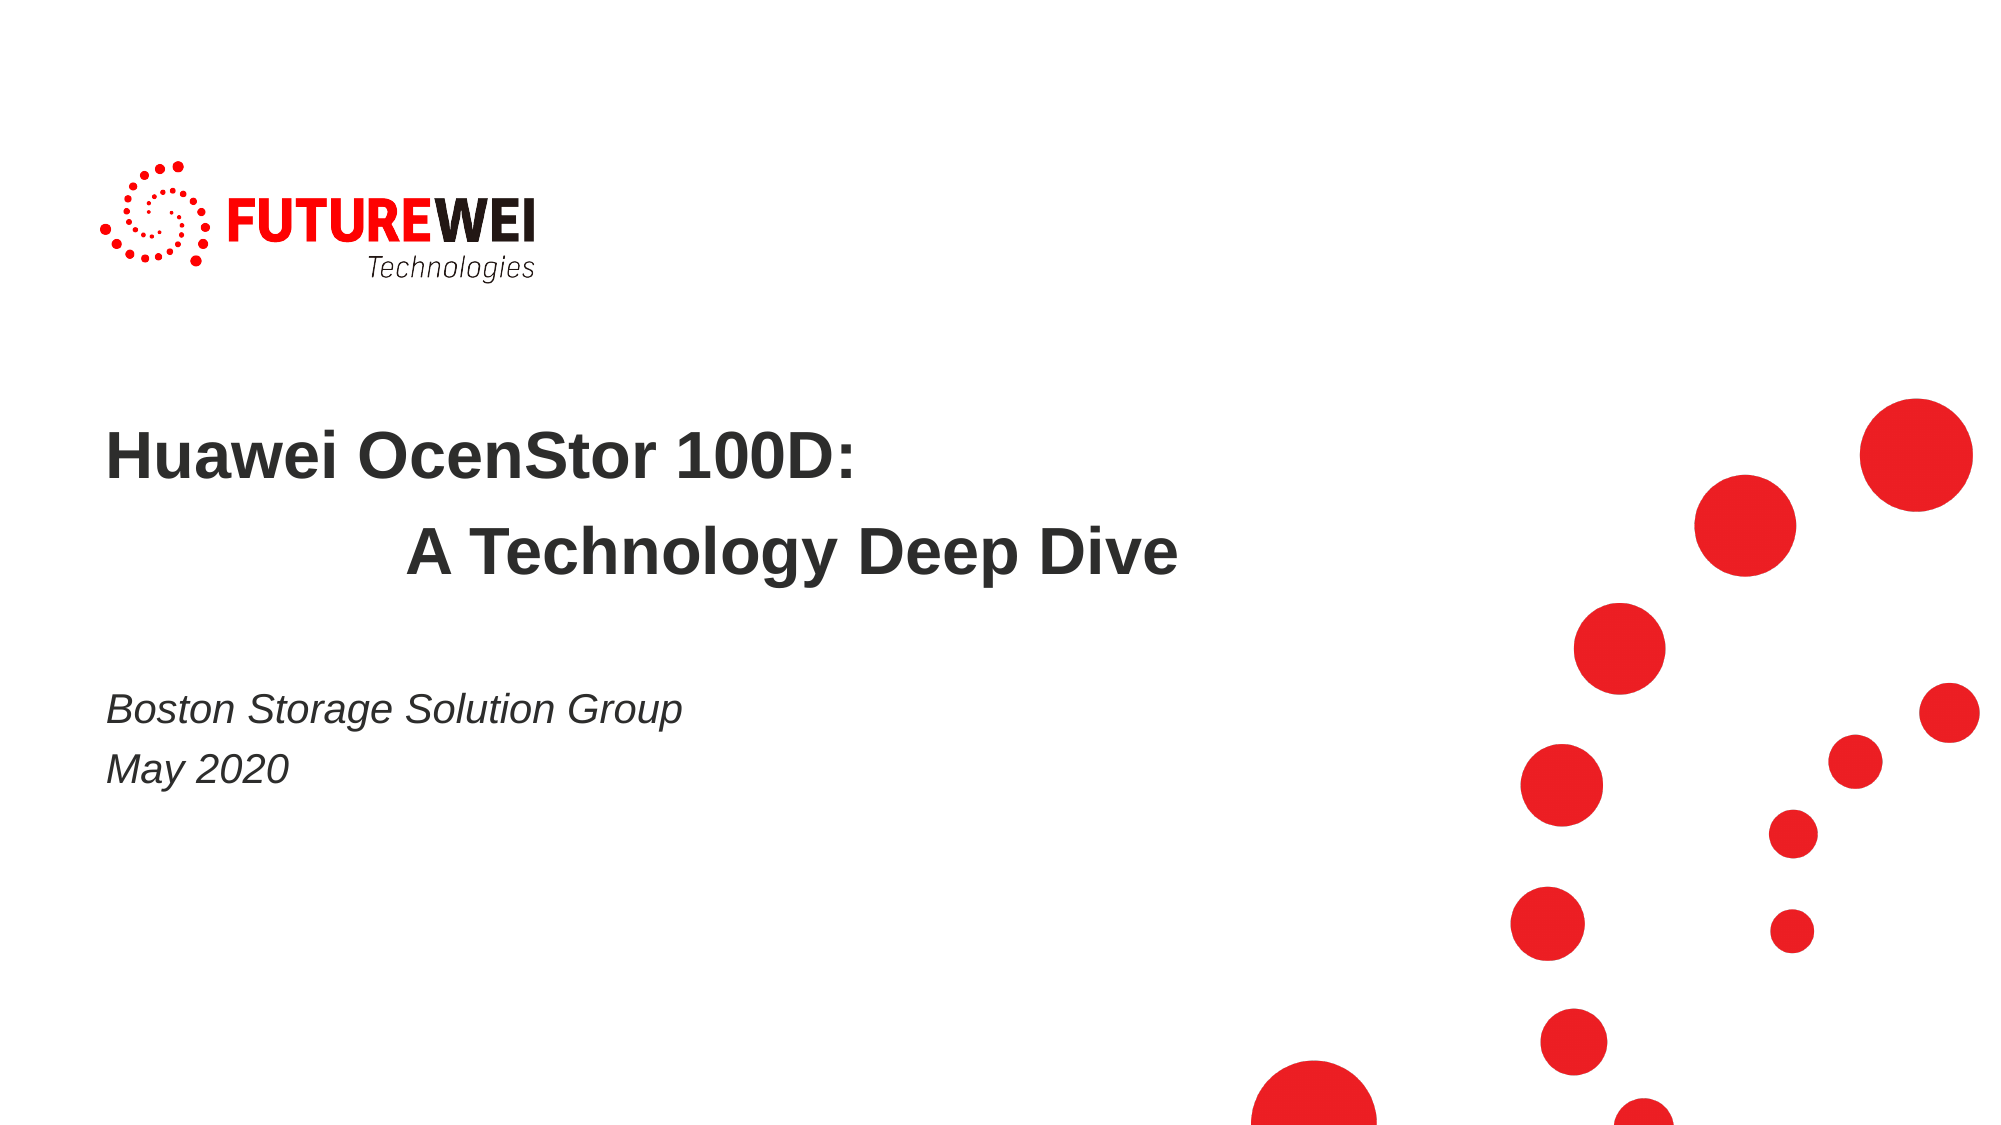

# Huawei OcenStor 100D: A Technology Deep Dive Boston Storage Solution Group May 2020